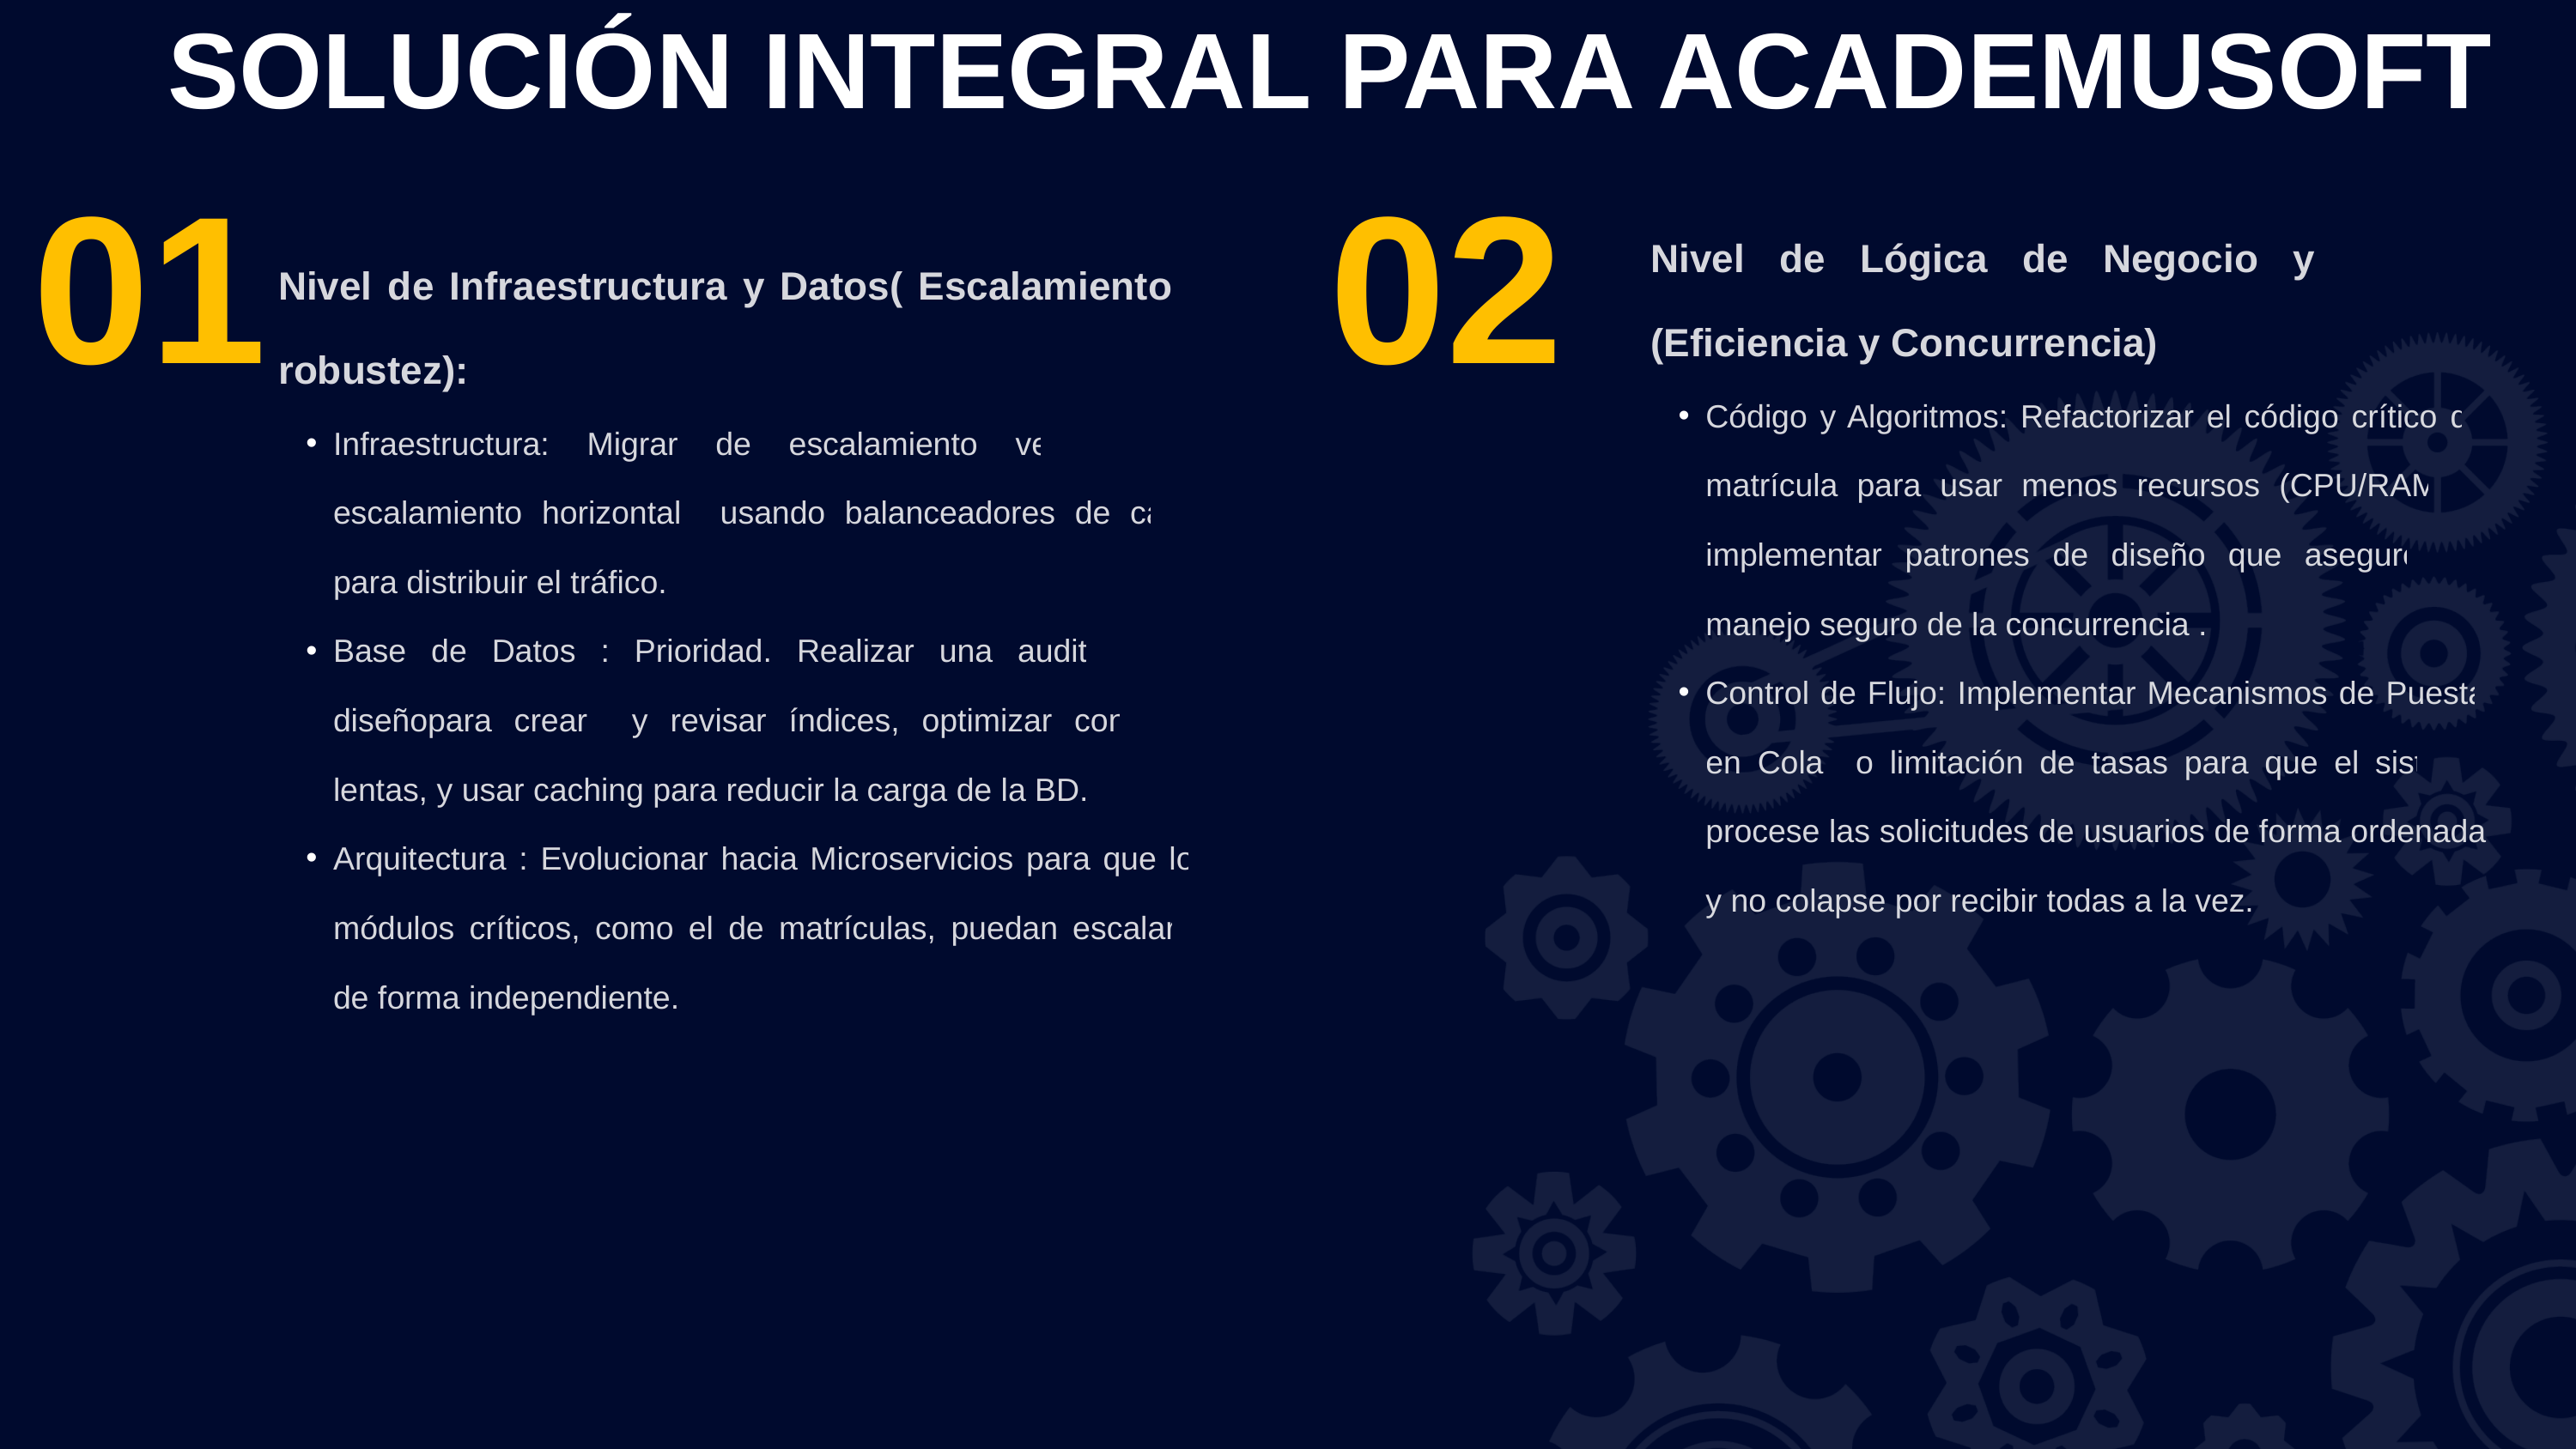

SOLUCIÓN INTEGRAL PARA ACADEMUSOFT

Nivel de Infraestructura y Datos( Escalamiento y robustez):
Infraestructura: Migrar de escalamiento vertical  a escalamiento horizontal  usando balanceadores de carga para distribuir el tráfico.
Base de Datos : Prioridad. Realizar una auditoría del diseñopara crear  y revisar índices, optimizar consultas lentas, y usar caching para reducir la carga de la BD.
Arquitectura : Evolucionar hacia Microservicios para que los módulos críticos, como el de matrículas, puedan escalarse de forma independiente.

01
02
Nivel de Lógica de Negocio y Código (Eficiencia y Concurrencia)
Código y Algoritmos: Refactorizar el código crítico de matrícula para usar menos recursos (CPU/RAM) e implementar patrones de diseño que aseguren el manejo seguro de la concurrencia .
Control de Flujo: Implementar Mecanismos de Puesta en Cola  o limitación de tasas para que el sistema procese las solicitudes de usuarios de forma ordenada y no colapse por recibir todas a la vez.